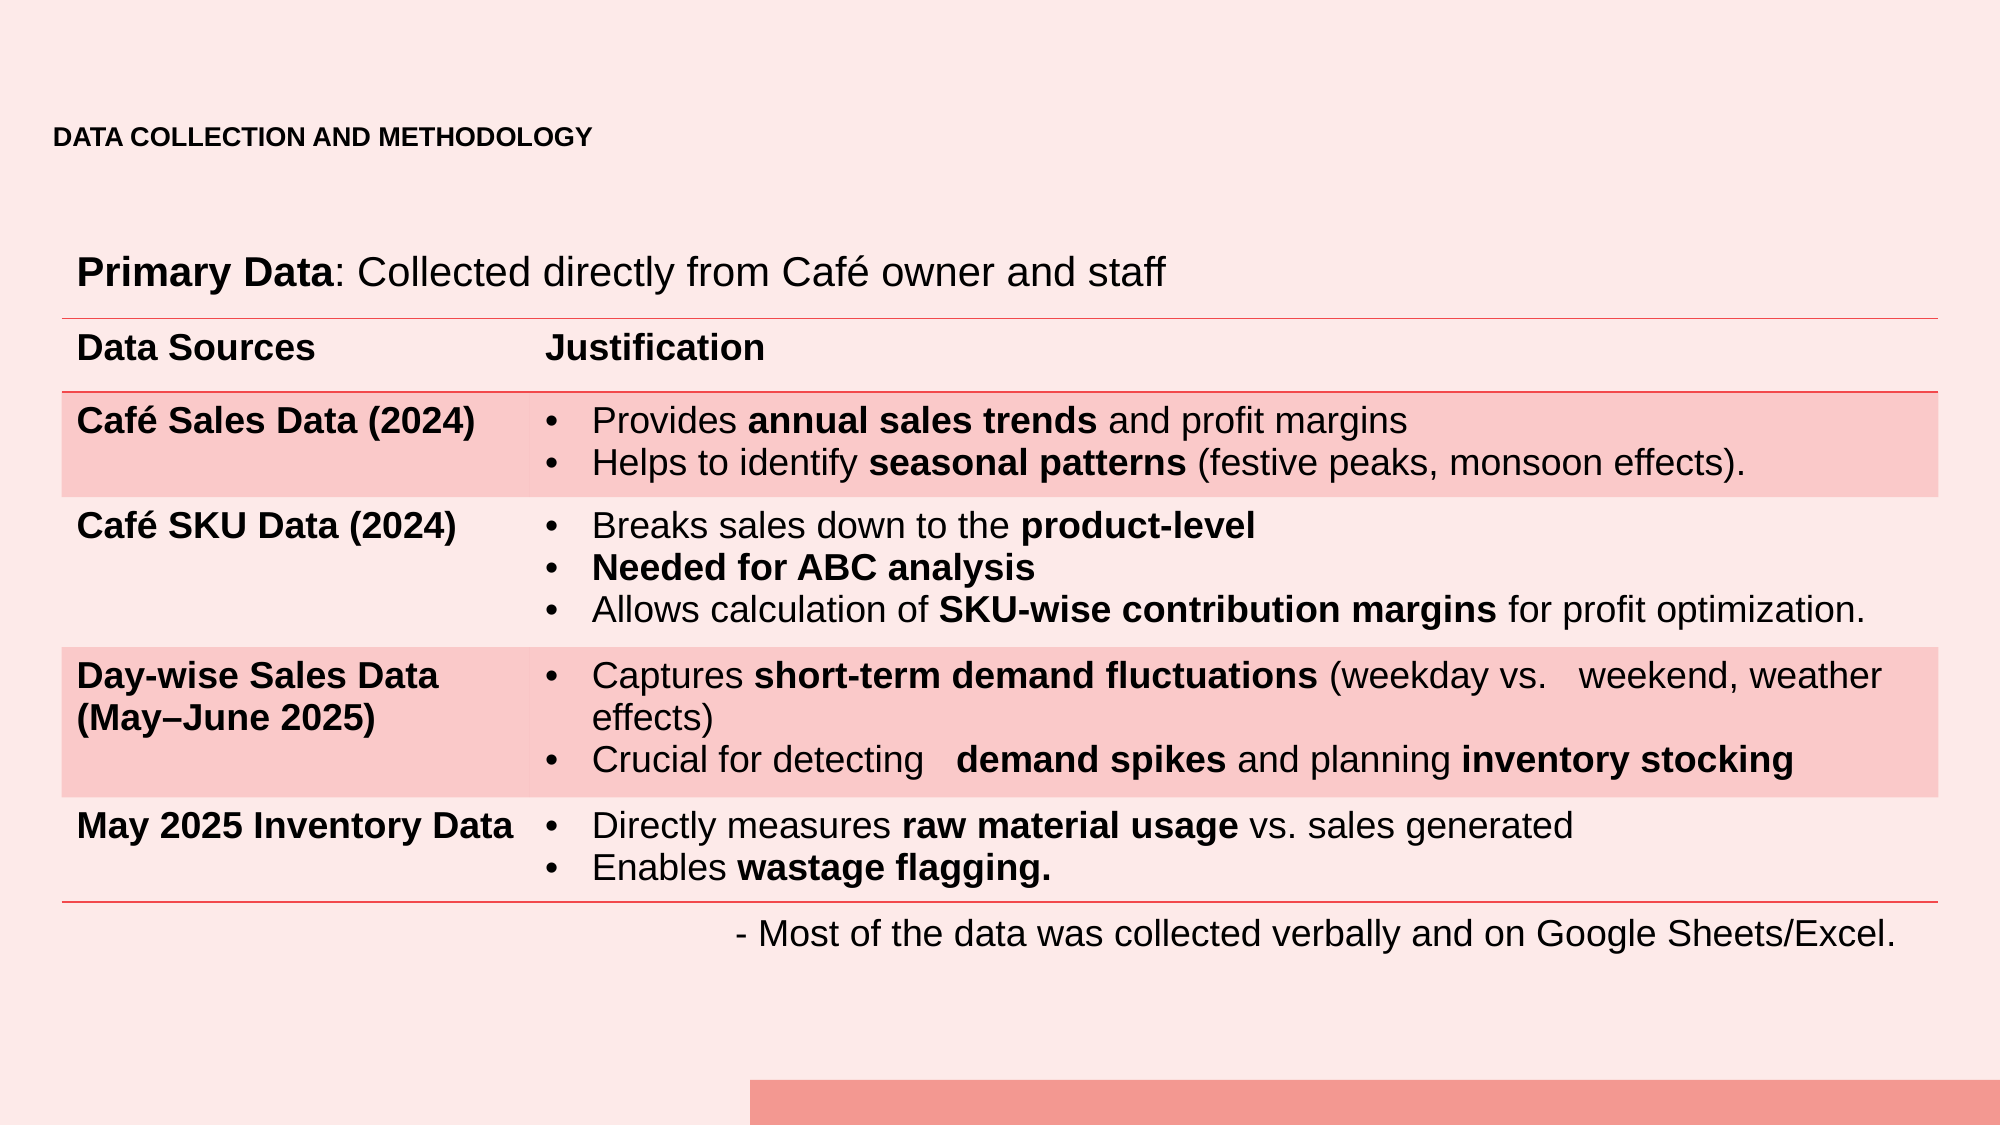

# Data Collection and Methodology
Primary Data: Collected directly from Café owner and staff

| Data Sources | Justification |
| --- | --- |
| Café Sales Data (2024) | Provides annual sales trends and profit margins Helps to identify seasonal patterns (festive peaks, monsoon effects). |
| Café SKU Data (2024) | Breaks sales down to the product-level Needed for ABC analysis Allows calculation of SKU-wise contribution margins for profit optimization. |
| Day-wise Sales Data (May–June 2025) | Captures short-term demand fluctuations (weekday vs.   weekend, weather effects) Crucial for detecting   demand spikes and planning inventory stocking |
| May 2025 Inventory Data | Directly measures raw material usage vs. sales generated Enables wastage flagging. |
- Most of the data was collected verbally and on Google Sheets/Excel.